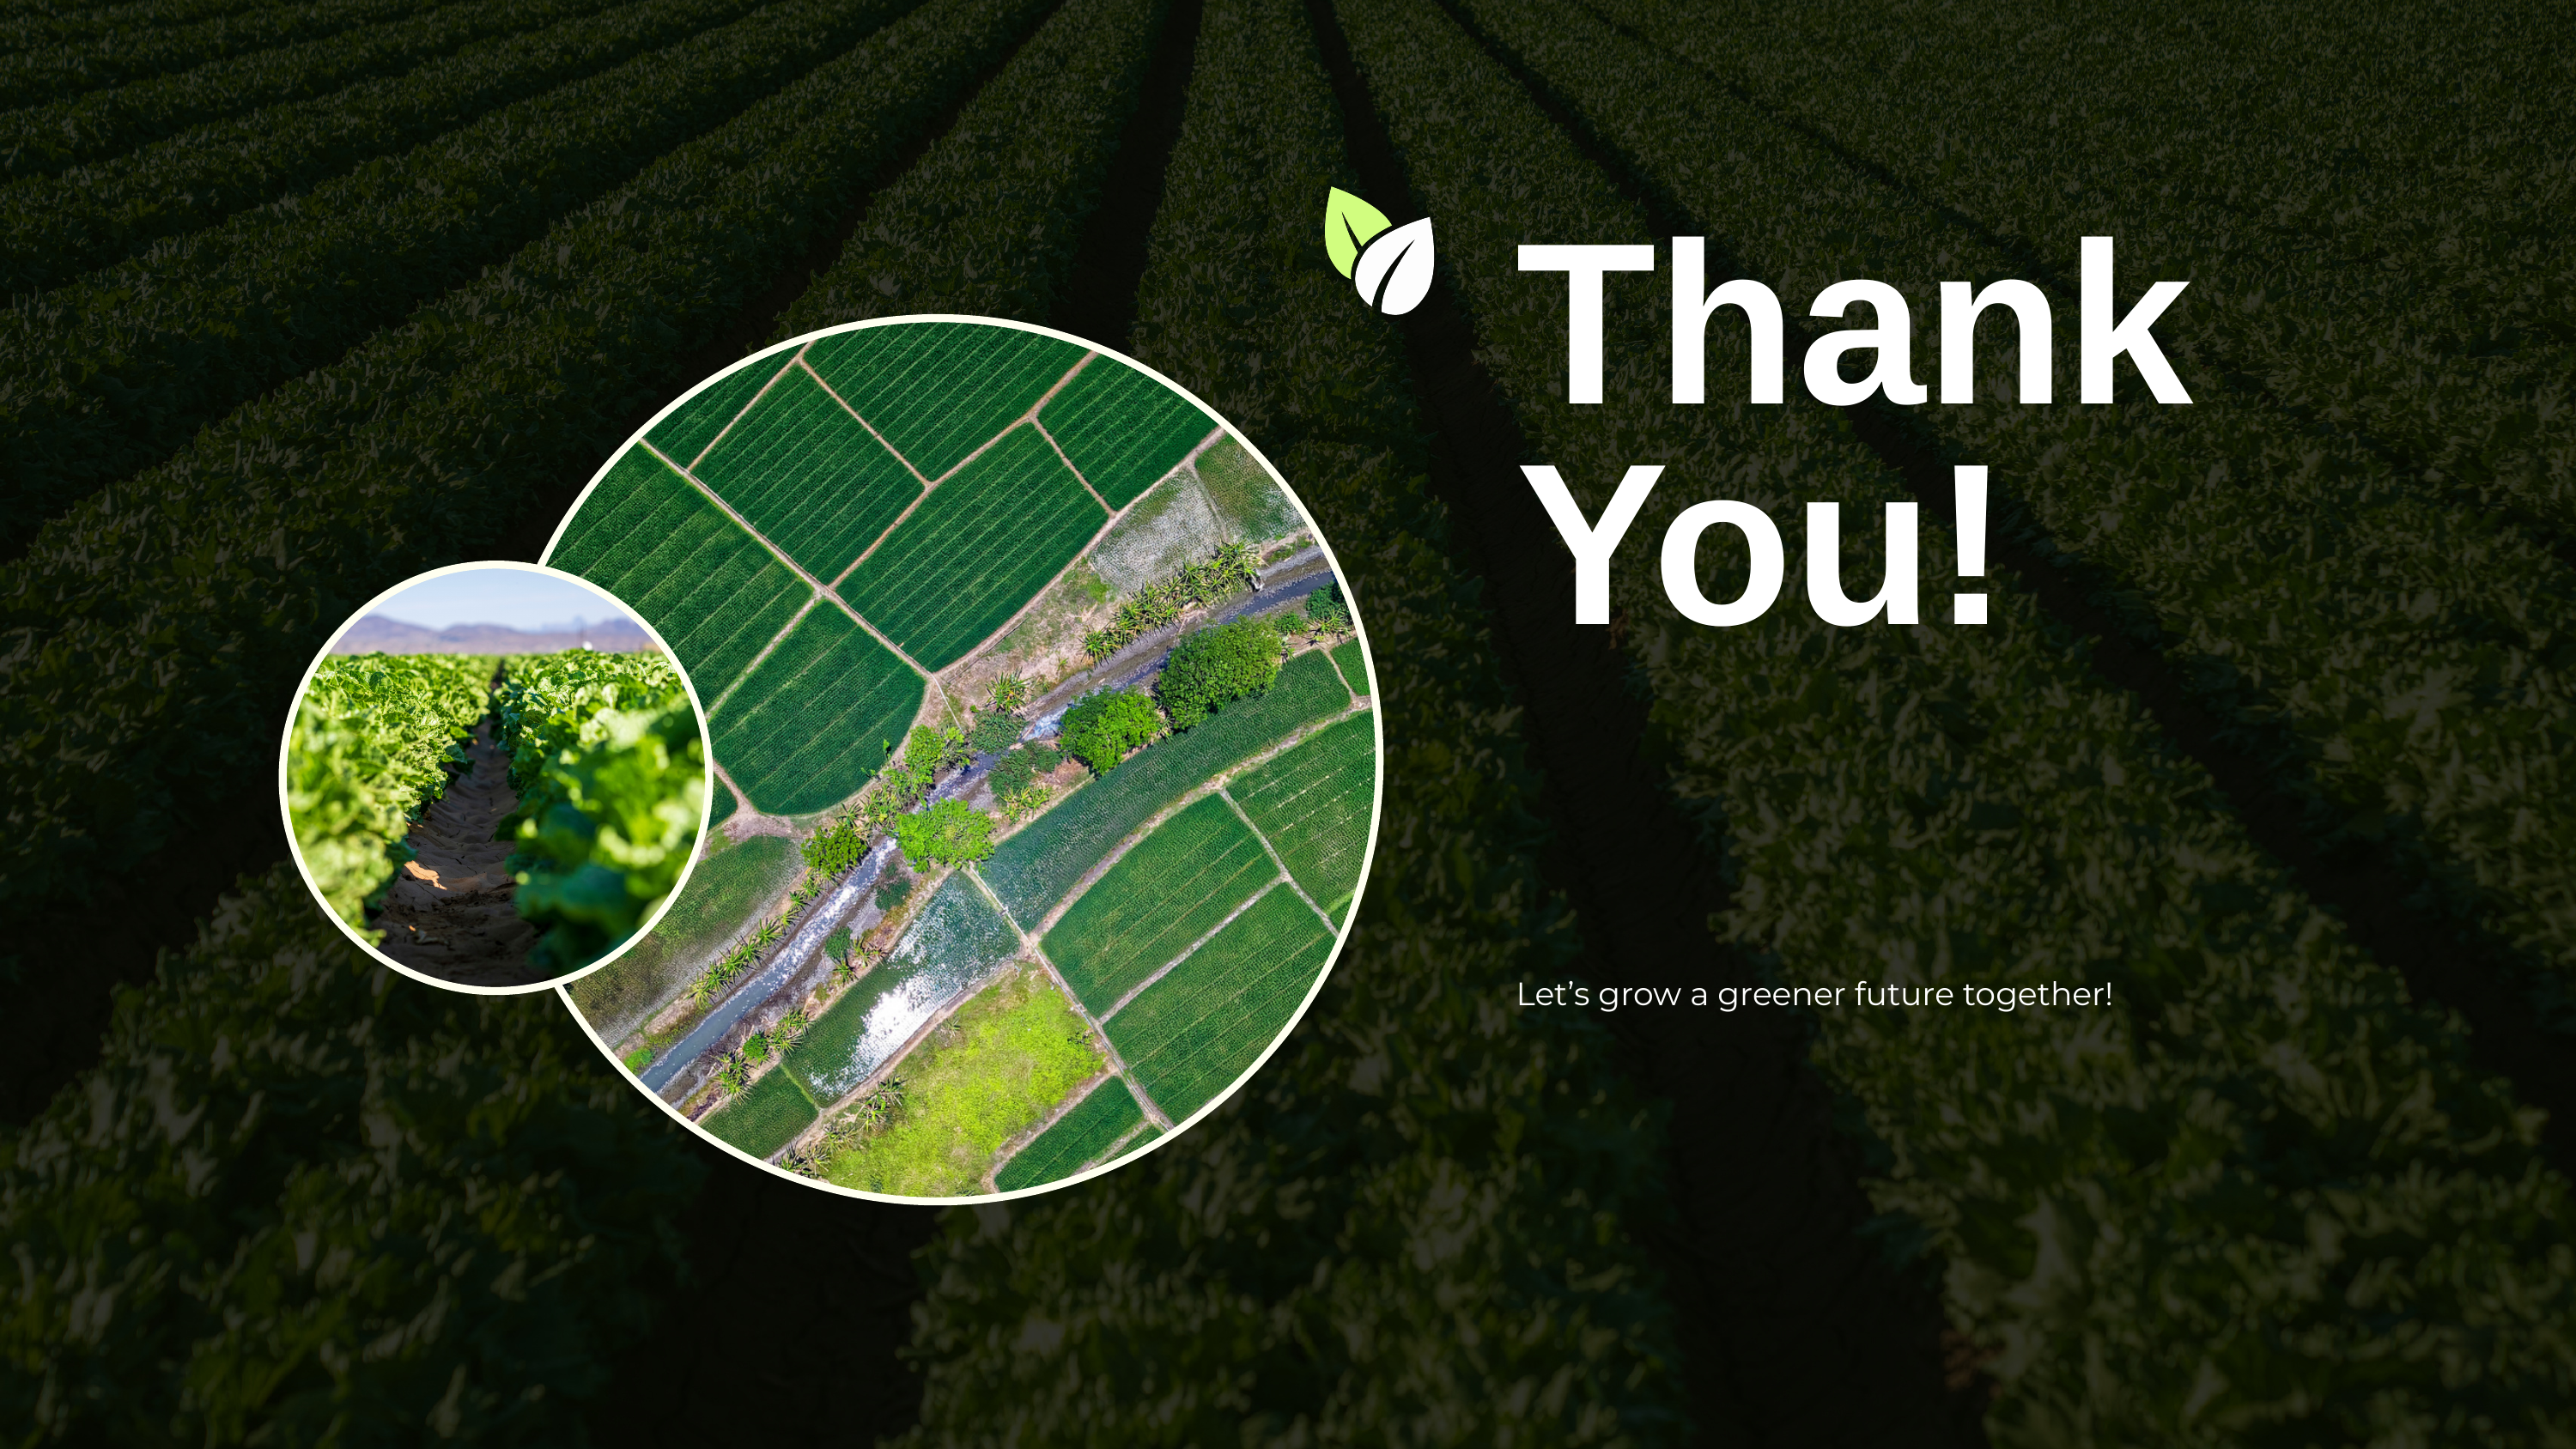

Thank You!

Let’s grow a greener future together!